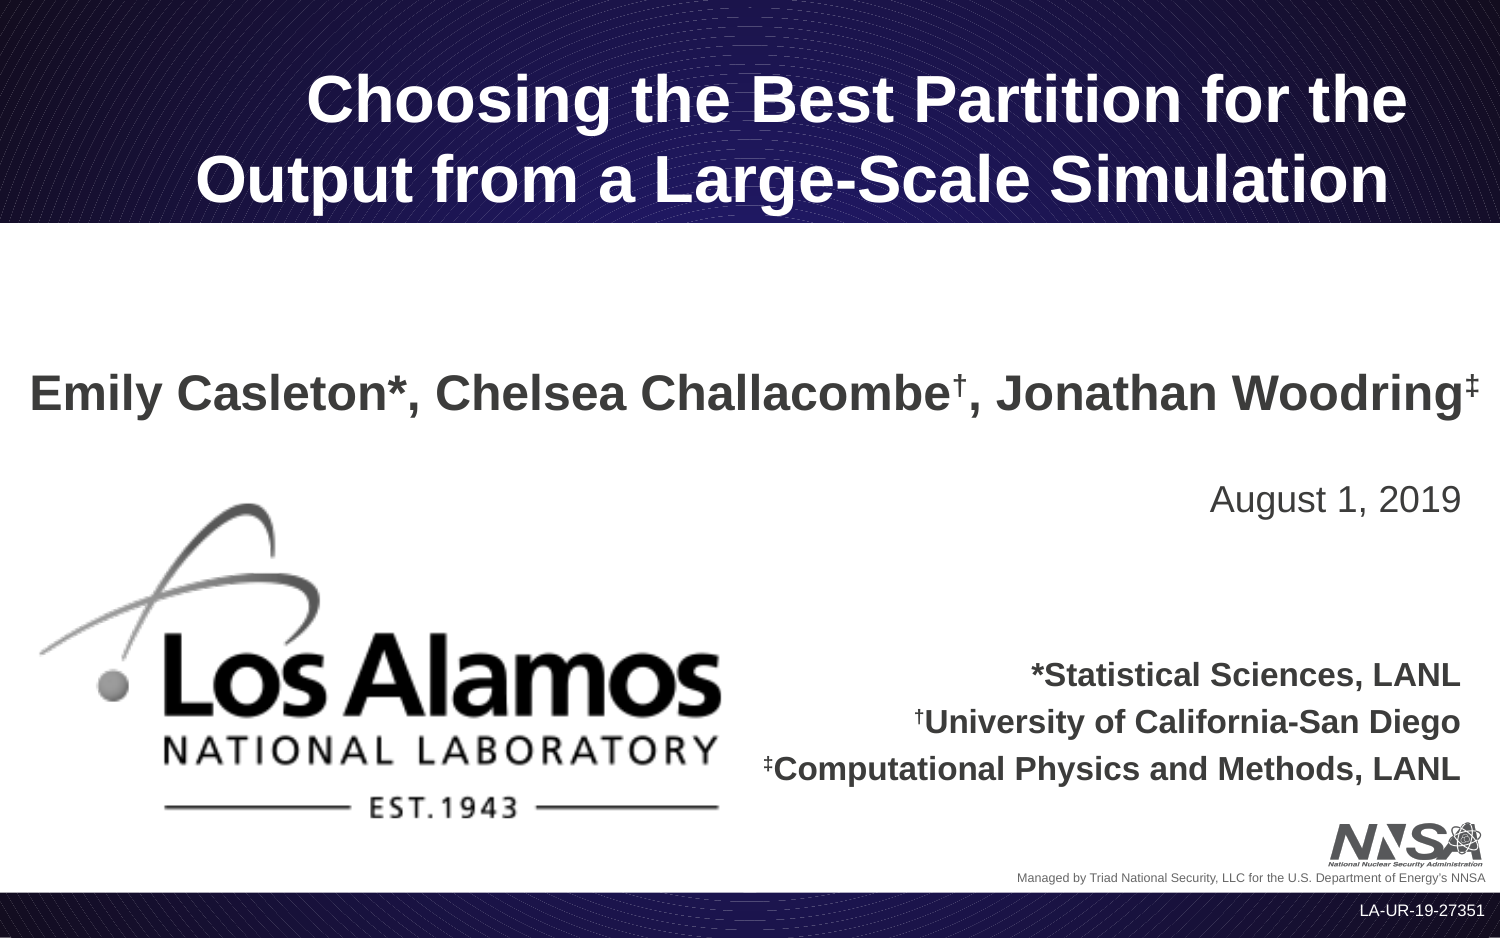

# Choosing the Best Partition for the Output from a Large-Scale Simulation
Emily Casleton*, Chelsea Challacombe†, Jonathan Woodring‡
August 1, 2019
*Statistical Sciences, LANL
†University of California-San Diego
‡Computational Physics and Methods, LANL
LA-UR-19-27351